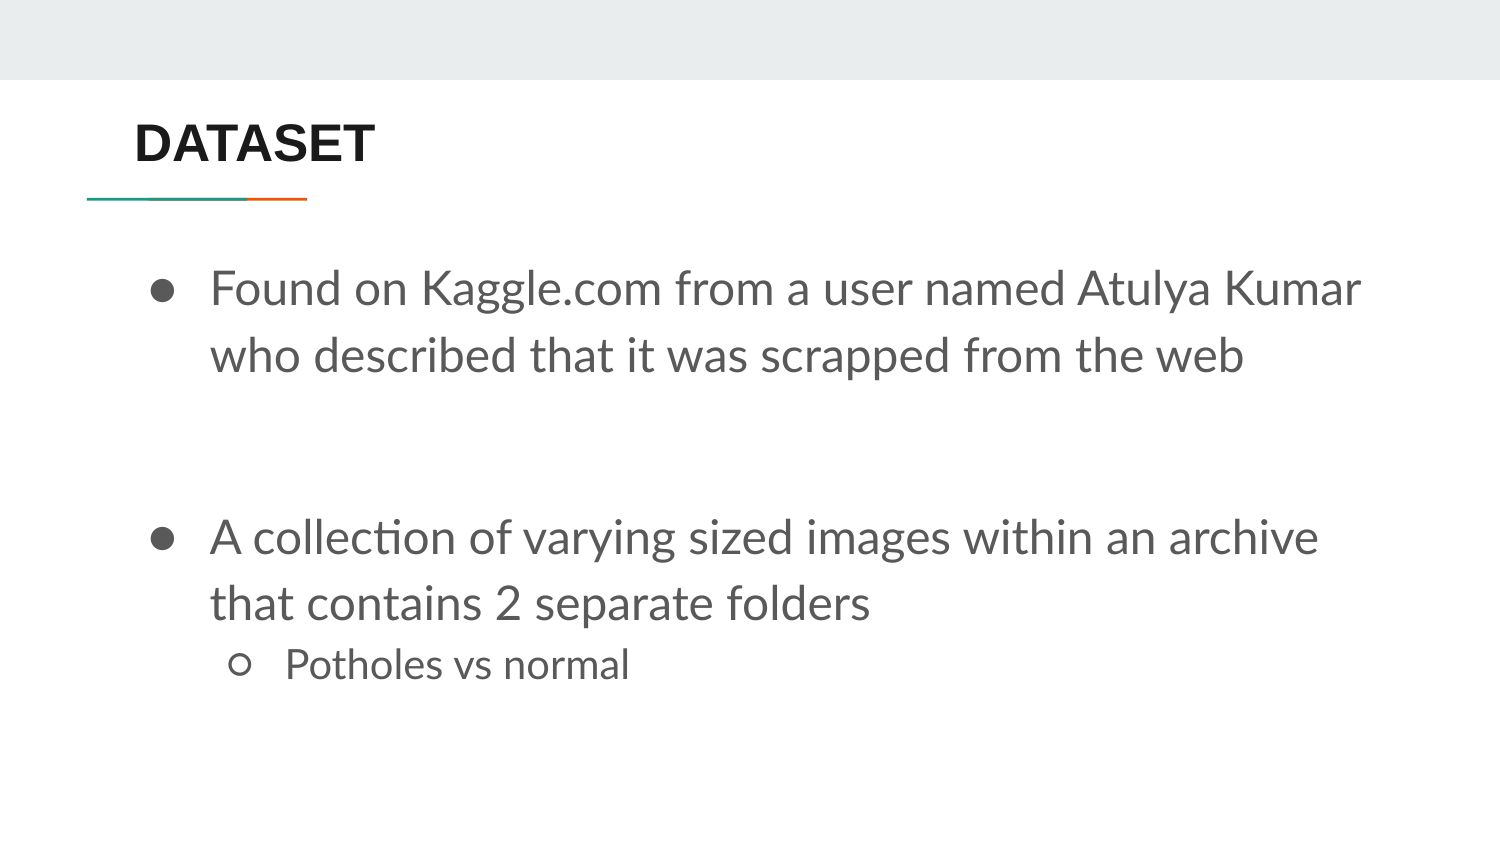

# DATASET
Found on Kaggle.com from a user named Atulya Kumar who described that it was scrapped from the web

A collection of varying sized images within an archive that contains 2 separate folders
Potholes vs normal